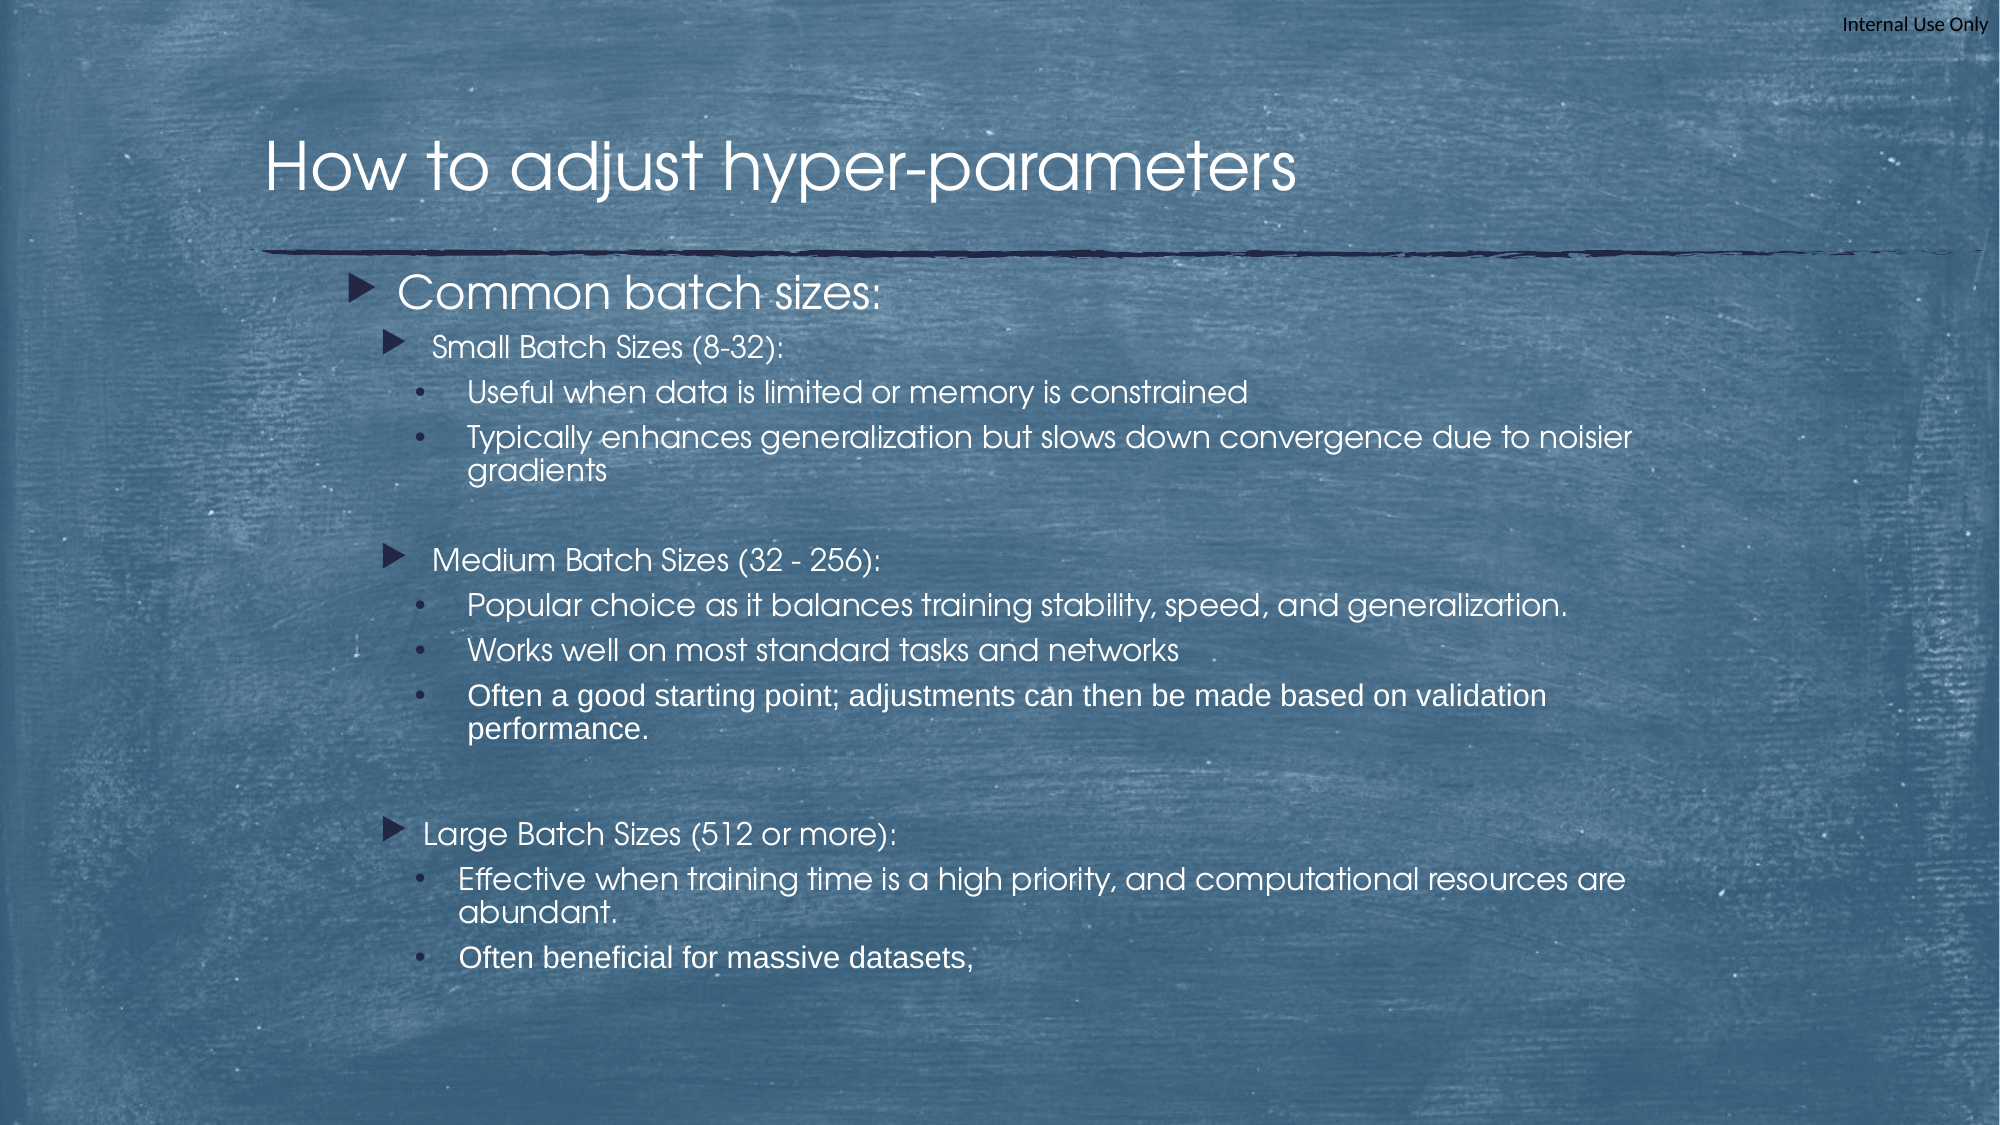

# How to adjust hyper-parameters
Common batch sizes:
Small Batch Sizes (8-32):
Useful when data is limited or memory is constrained
Typically enhances generalization but slows down convergence due to noisier gradients

Medium Batch Sizes (32 - 256):
Popular choice as it balances training stability, speed, and generalization.
Works well on most standard tasks and networks
Often a good starting point; adjustments can then be made based on validation performance.

Large Batch Sizes (512 or more):
Effective when training time is a high priority, and computational resources are abundant.
Often beneficial for massive datasets,